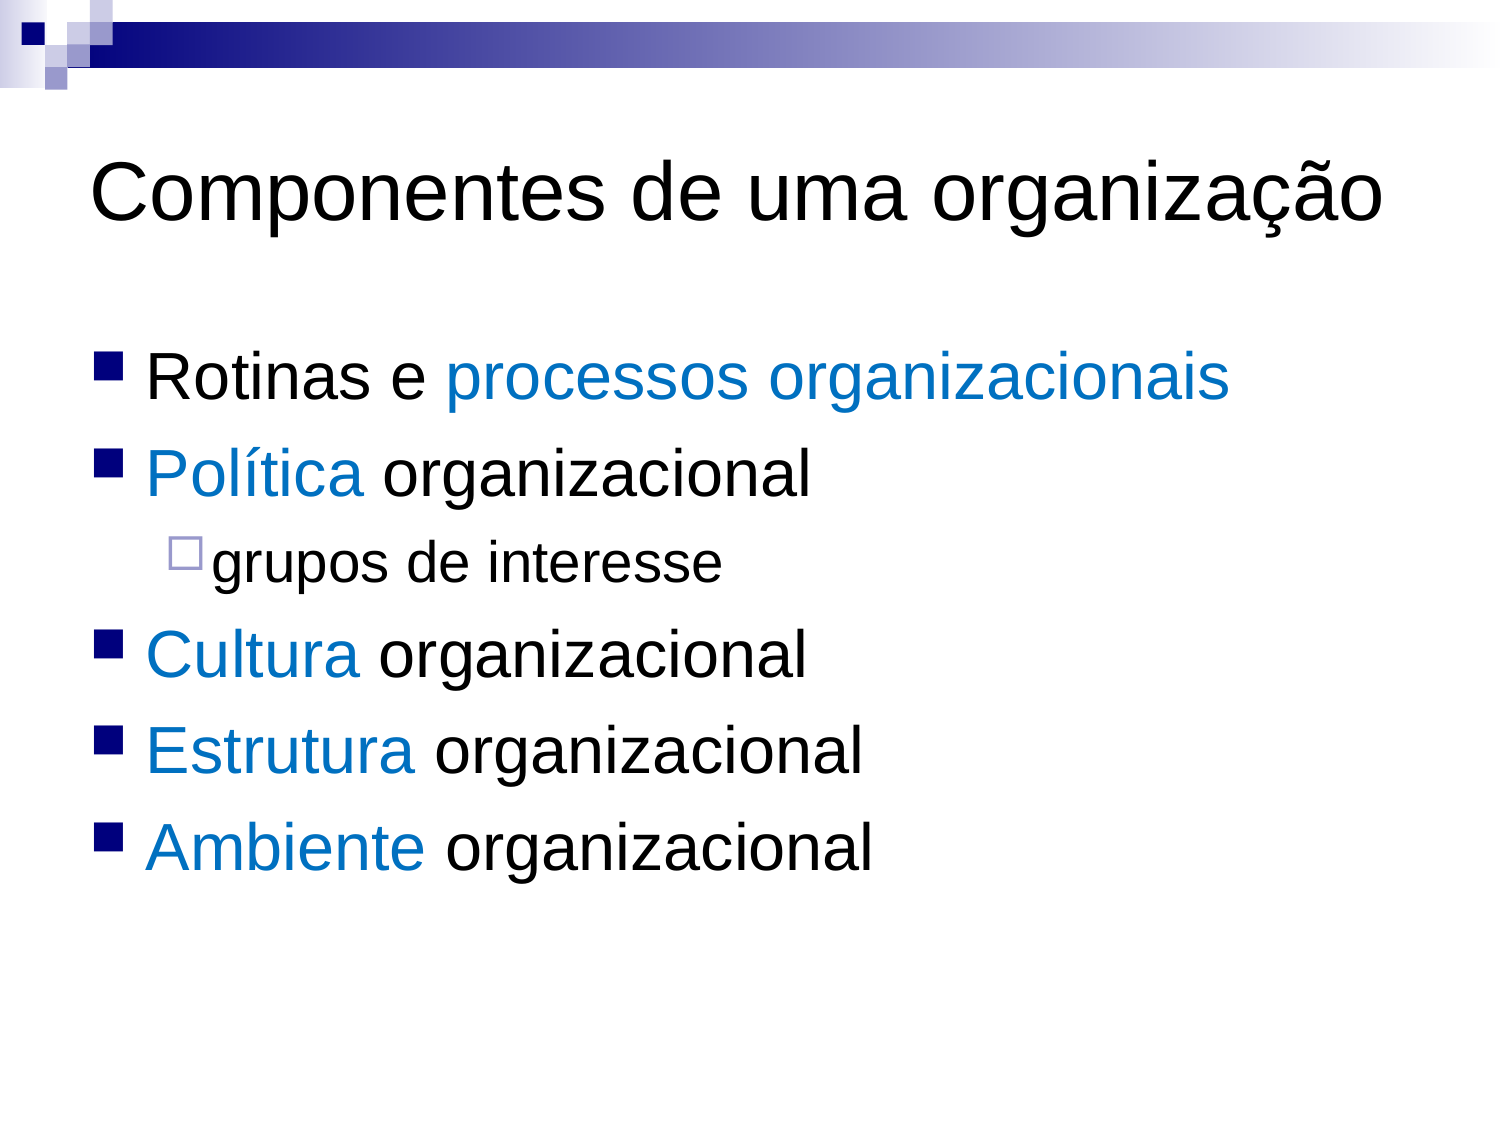

Componentes de uma organização
Rotinas e processos organizacionais
Política organizacional
grupos de interesse
Cultura organizacional
Estrutura organizacional
Ambiente organizacional